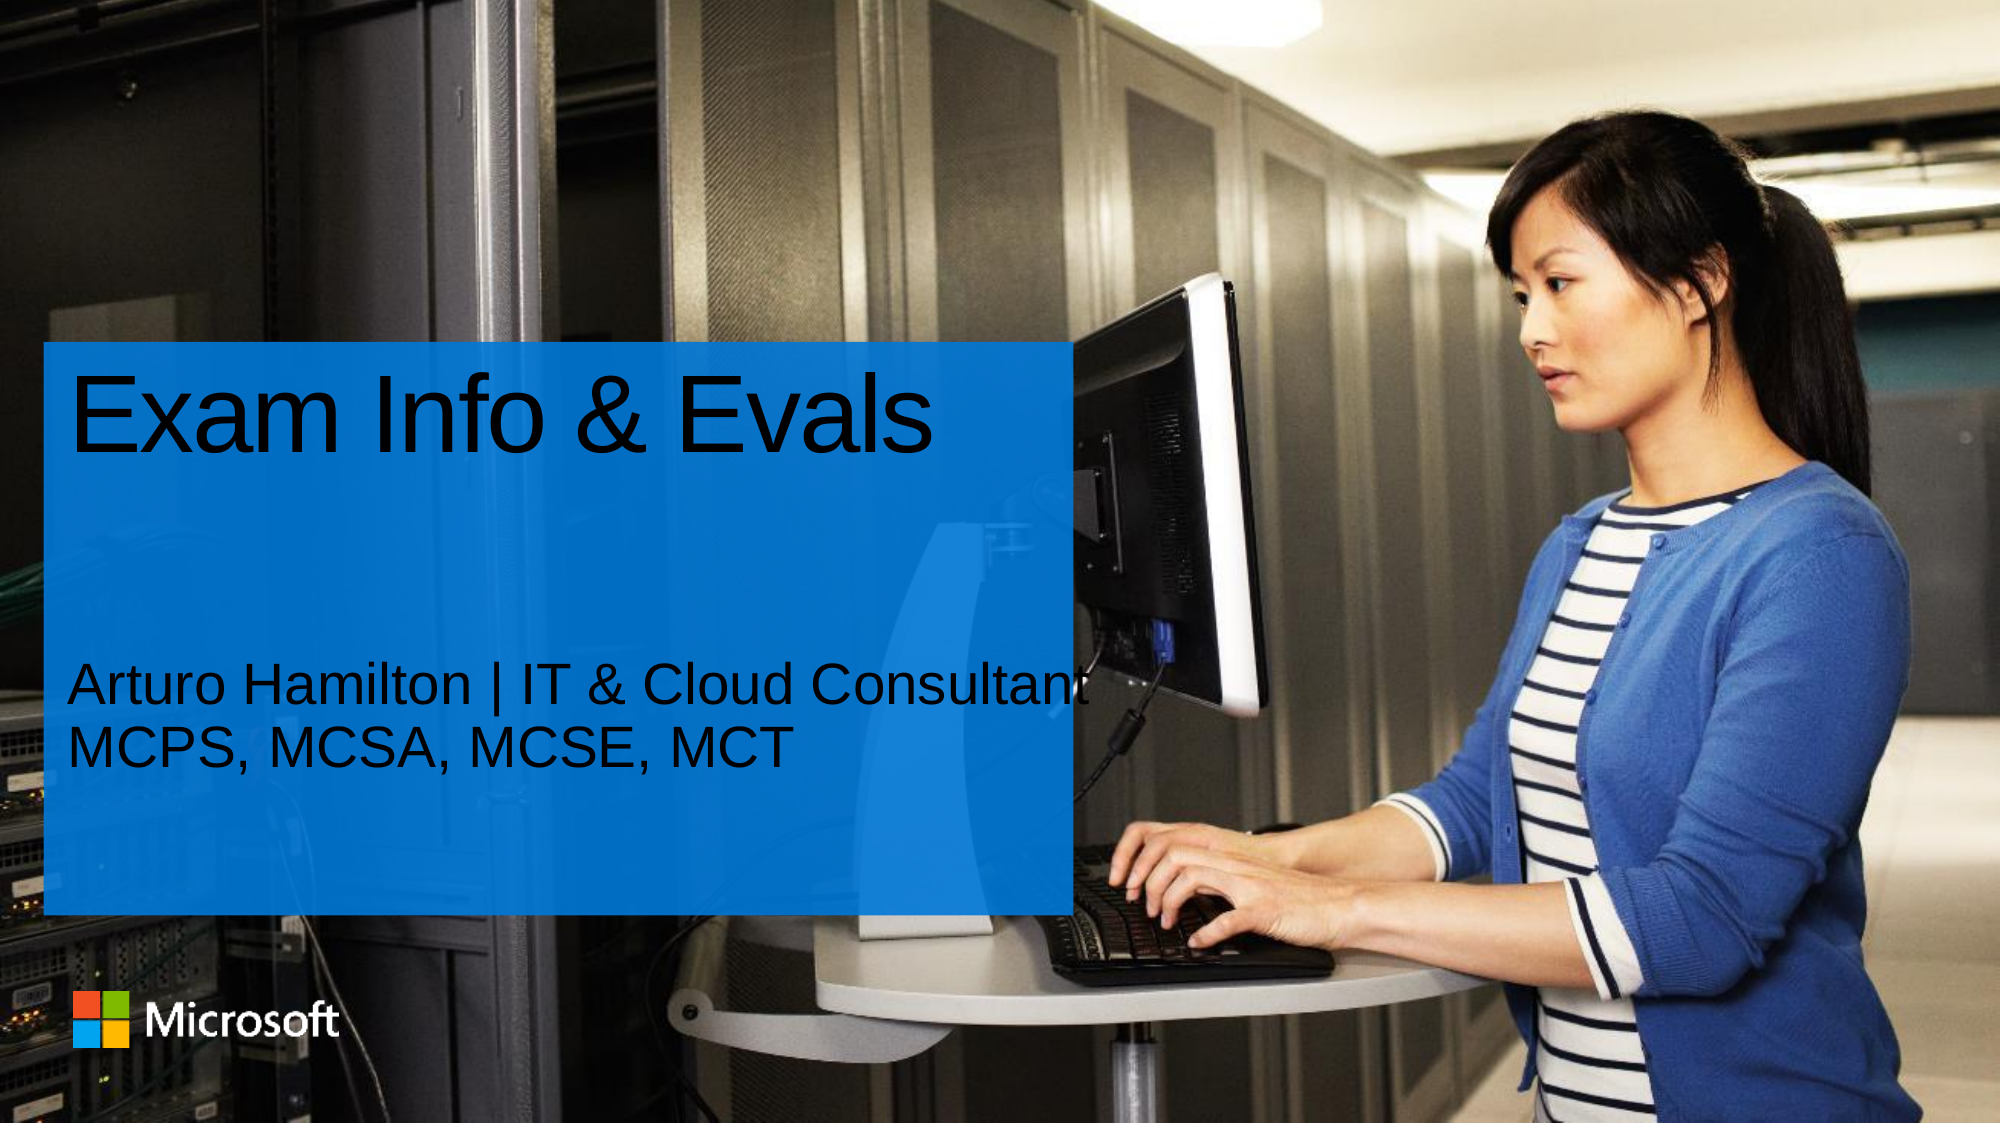

# Exam Info & Evals
Arturo Hamilton | IT & Cloud Consultant
MCPS, MCSA, MCSE, MCT